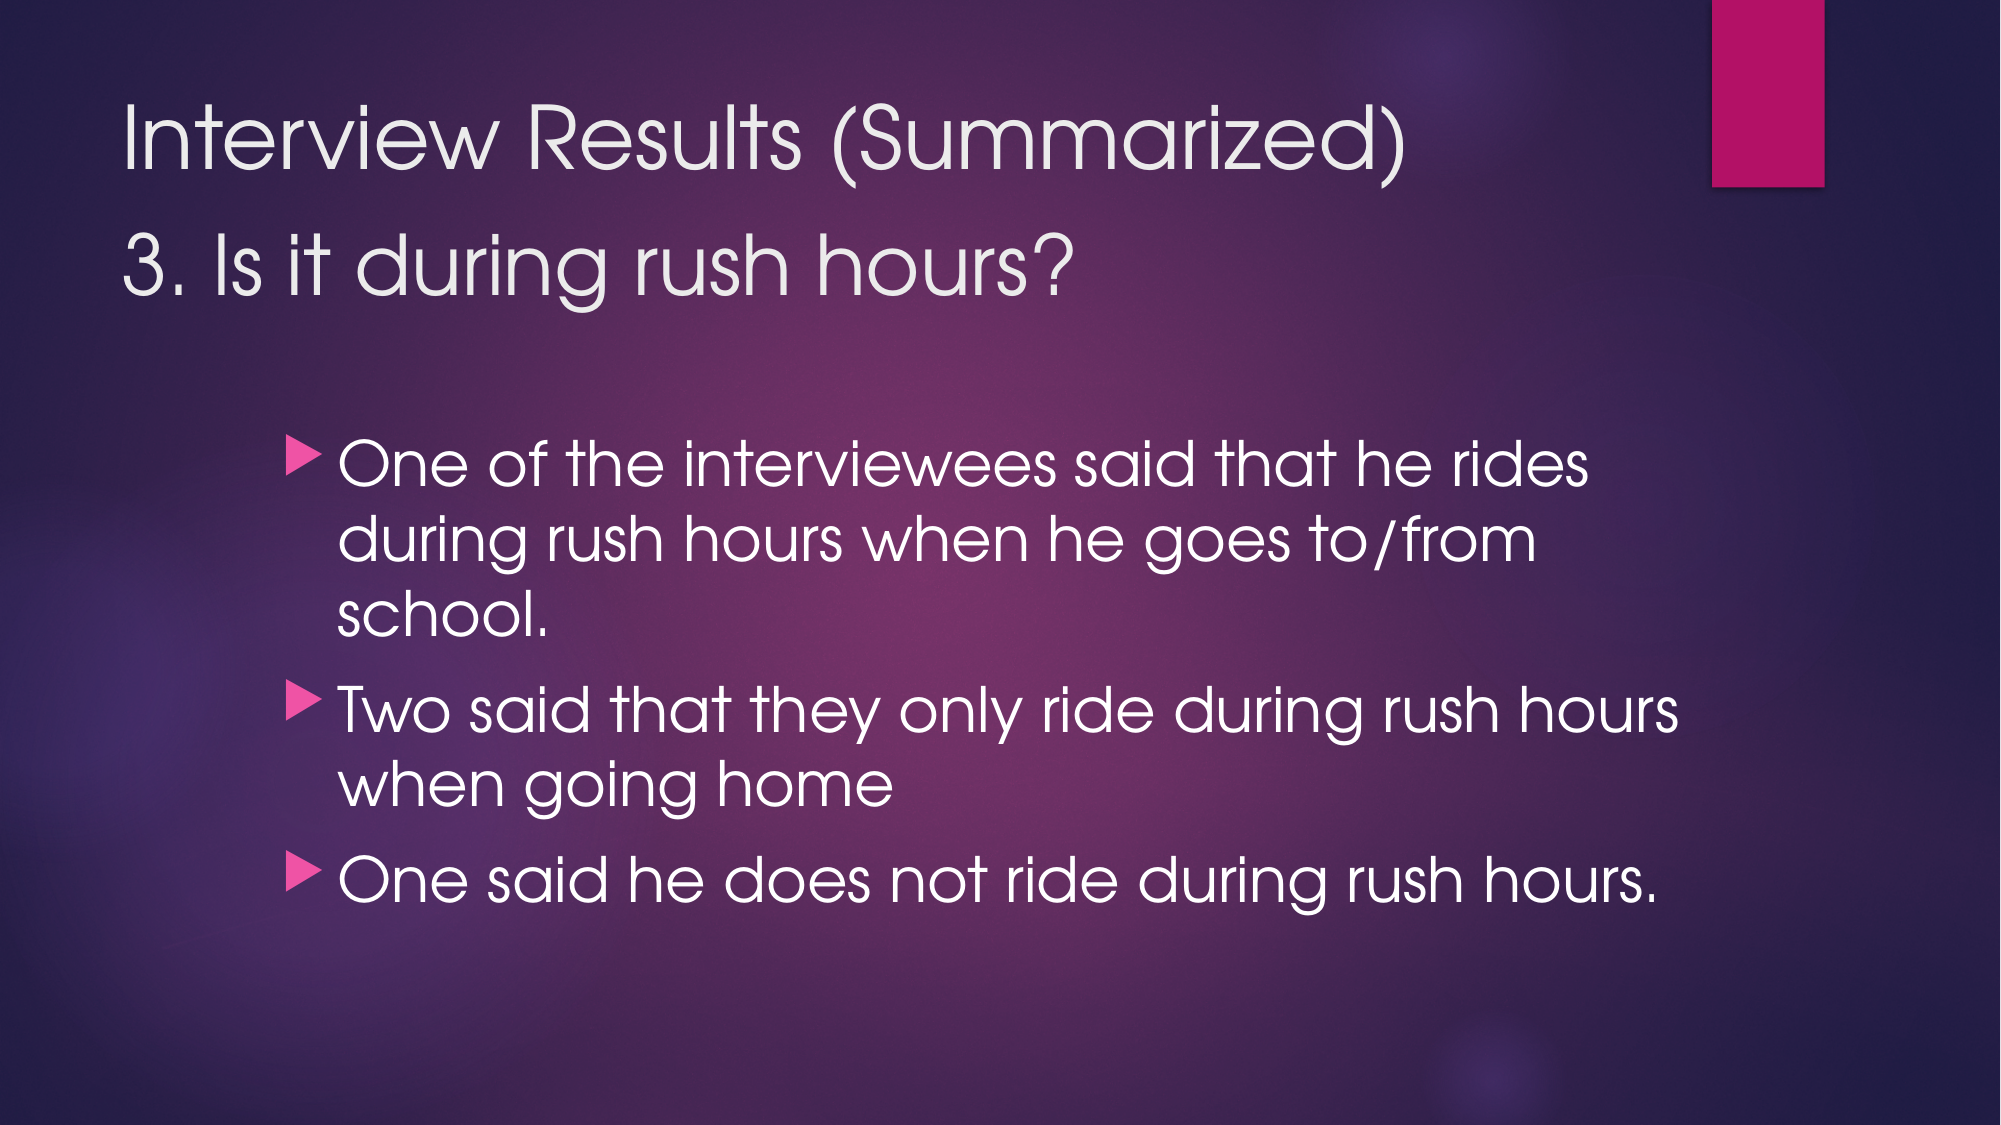

# Interview Results (Summarized)
3. Is it during rush hours?
One of the interviewees said that he rides during rush hours when he goes to/from school.
Two said that they only ride during rush hours when going home
One said he does not ride during rush hours.